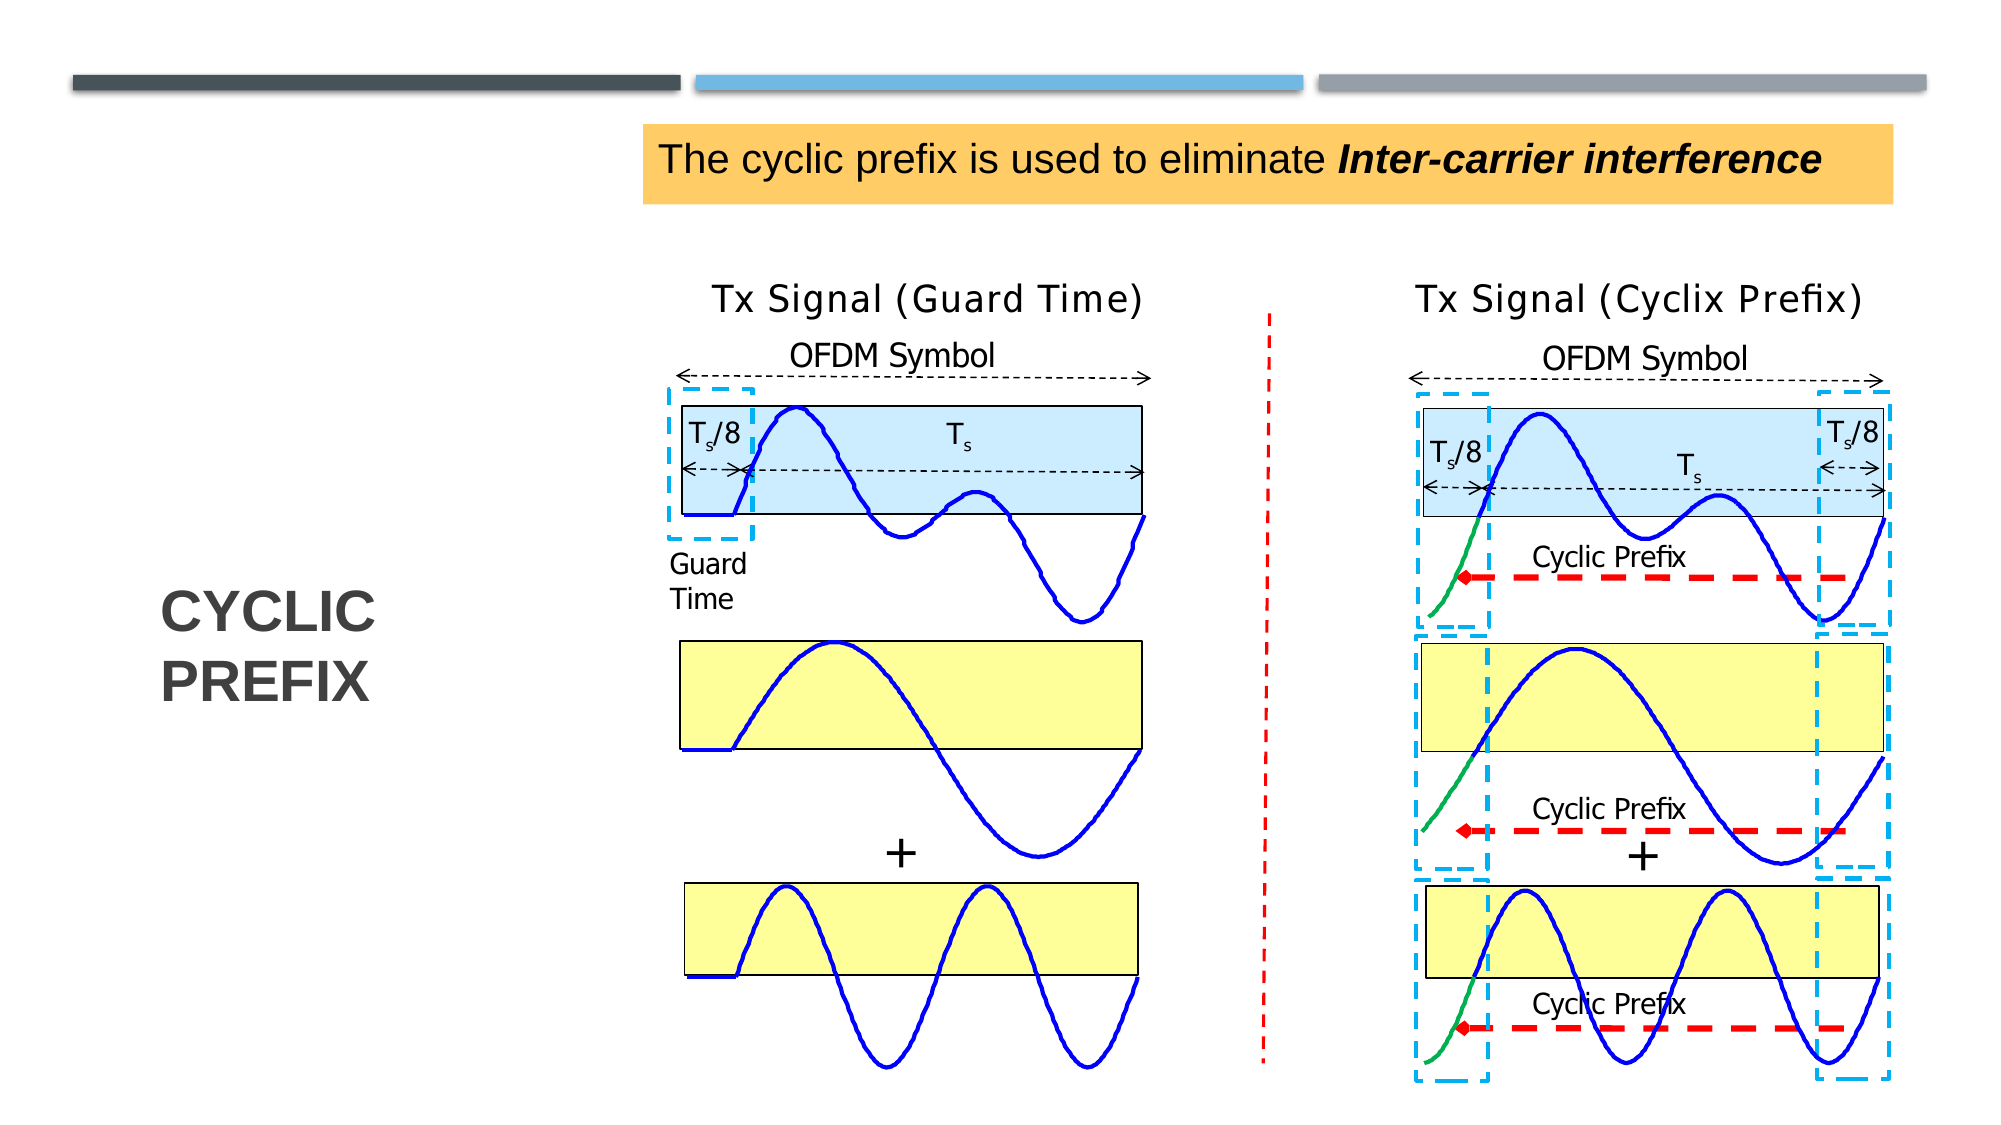

The cyclic prefix is used to eliminate Inter-carrier interference
Tx Signal (Guard Time)
Tx Signal (Cyclix Prefix)
OFDM Symbol
OFDM Symbol

Ts/8

Ts/8

Ts

Ts/8
Ts
# Cyclic Prefix
Cyclic Prefix
Guard Time

Cyclic Prefix
+
+

Cyclic Prefix